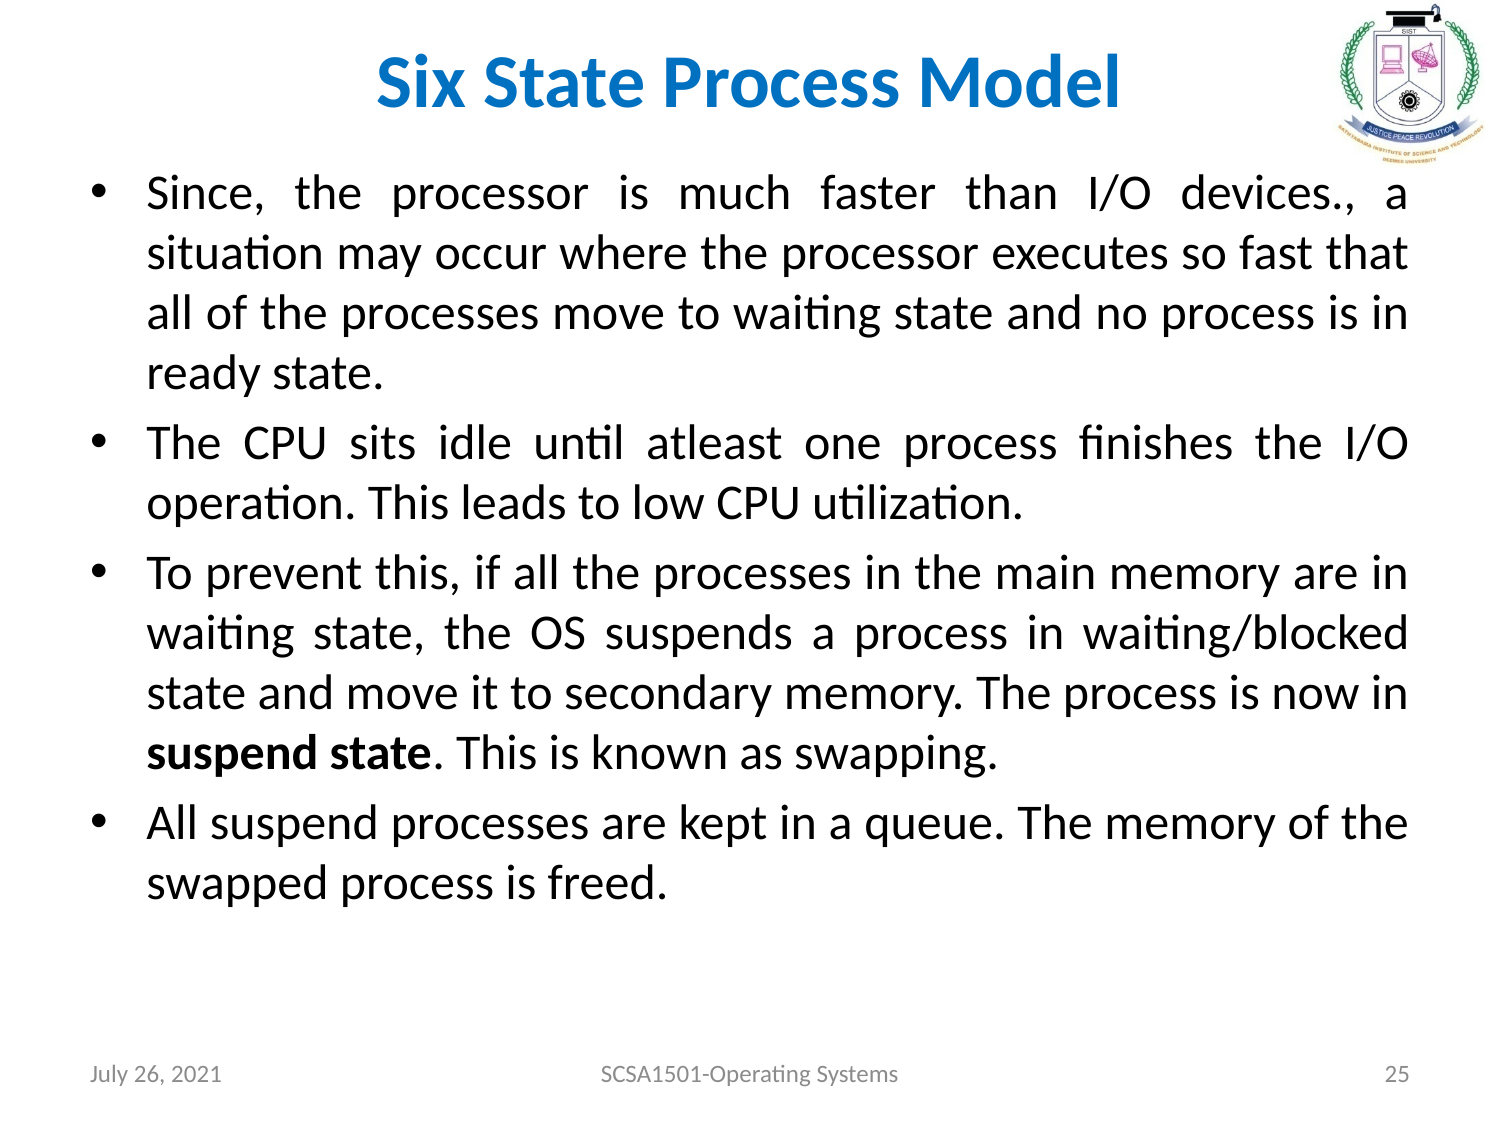

# Six State Process Model
Since, the processor is much faster than I/O devices., a situation may occur where the processor executes so fast that all of the processes move to waiting state and no process is in ready state.
The CPU sits idle until atleast one process finishes the I/O operation. This leads to low CPU utilization.
To prevent this, if all the processes in the main memory are in waiting state, the OS suspends a process in waiting/blocked state and move it to secondary memory. The process is now in suspend state. This is known as swapping.
All suspend processes are kept in a queue. The memory of the swapped process is freed.

July 26, 2021
SCSA1501-Operating Systems
25